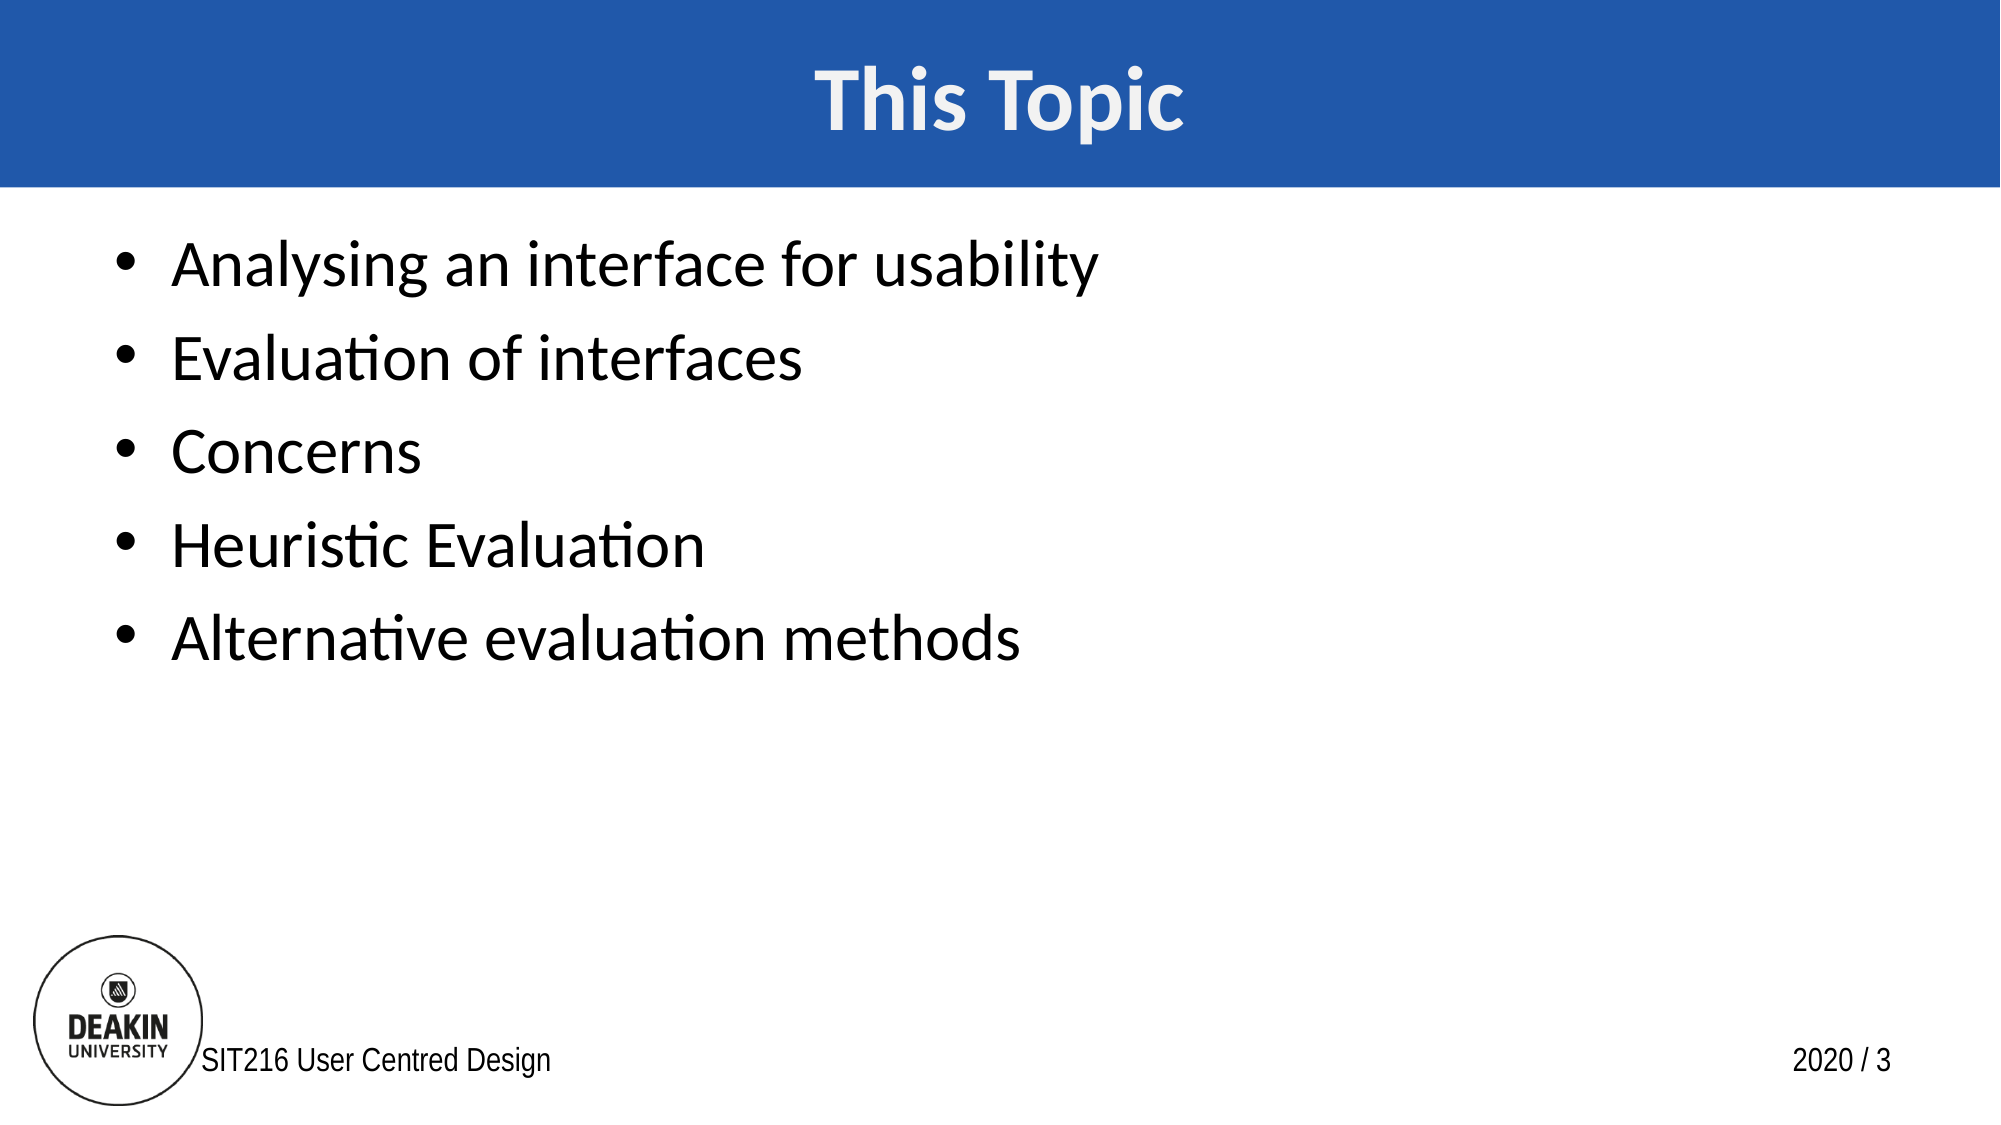

# This Topic
Analysing an interface for usability
Evaluation of interfaces
Concerns
Heuristic Evaluation
Alternative evaluation methods